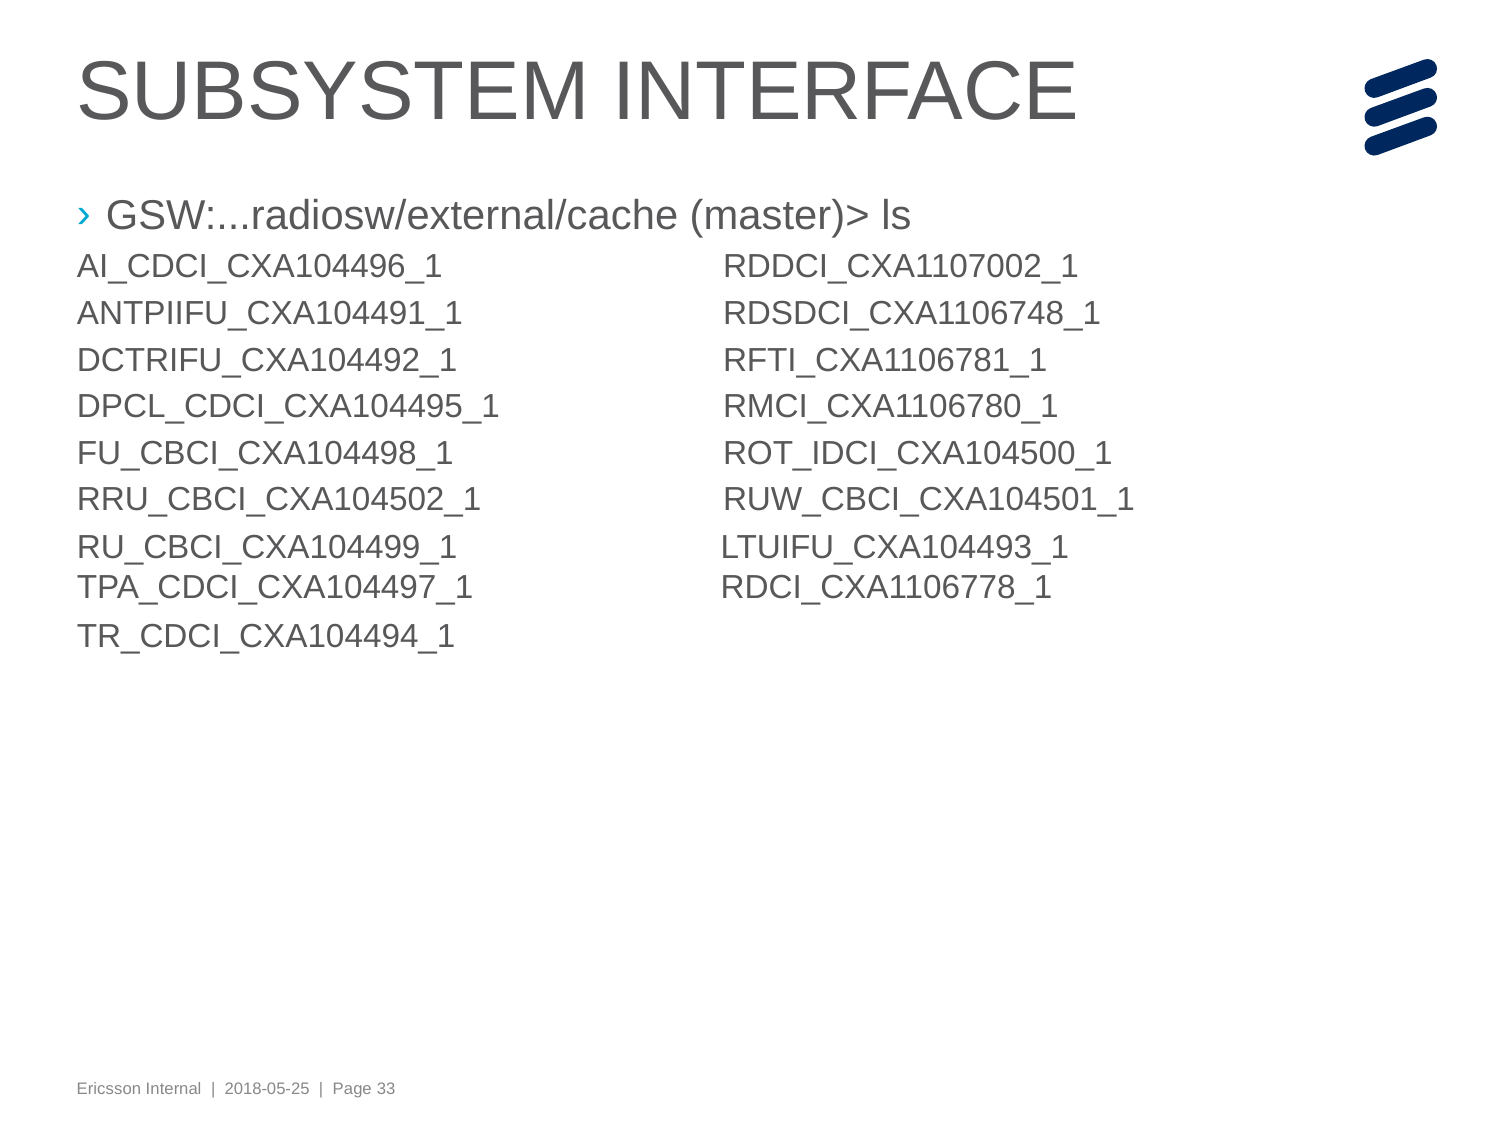

# SUBSYSTEM INTERFACE
GSW:...radiosw/external/cache (master)> ls
AI_CDCI_CXA104496_1		     RDDCI_CXA1107002_1
ANTPIIFU_CXA104491_1		     RDSDCI_CXA1106748_1
DCTRIFU_CXA104492_1		     RFTI_CXA1106781_1
DPCL_CDCI_CXA104495_1		     RMCI_CXA1106780_1
FU_CBCI_CXA104498_1		     ROT_IDCI_CXA104500_1
RRU_CBCI_CXA104502_1	       	     RUW_CBCI_CXA104501_1
RU_CBCI_CXA104499_1	                     LTUIFU_CXA104493_1		     TPA_CDCI_CXA104497_1	                     RDCI_CXA1106778_1		     TR_CDCI_CXA104494_1